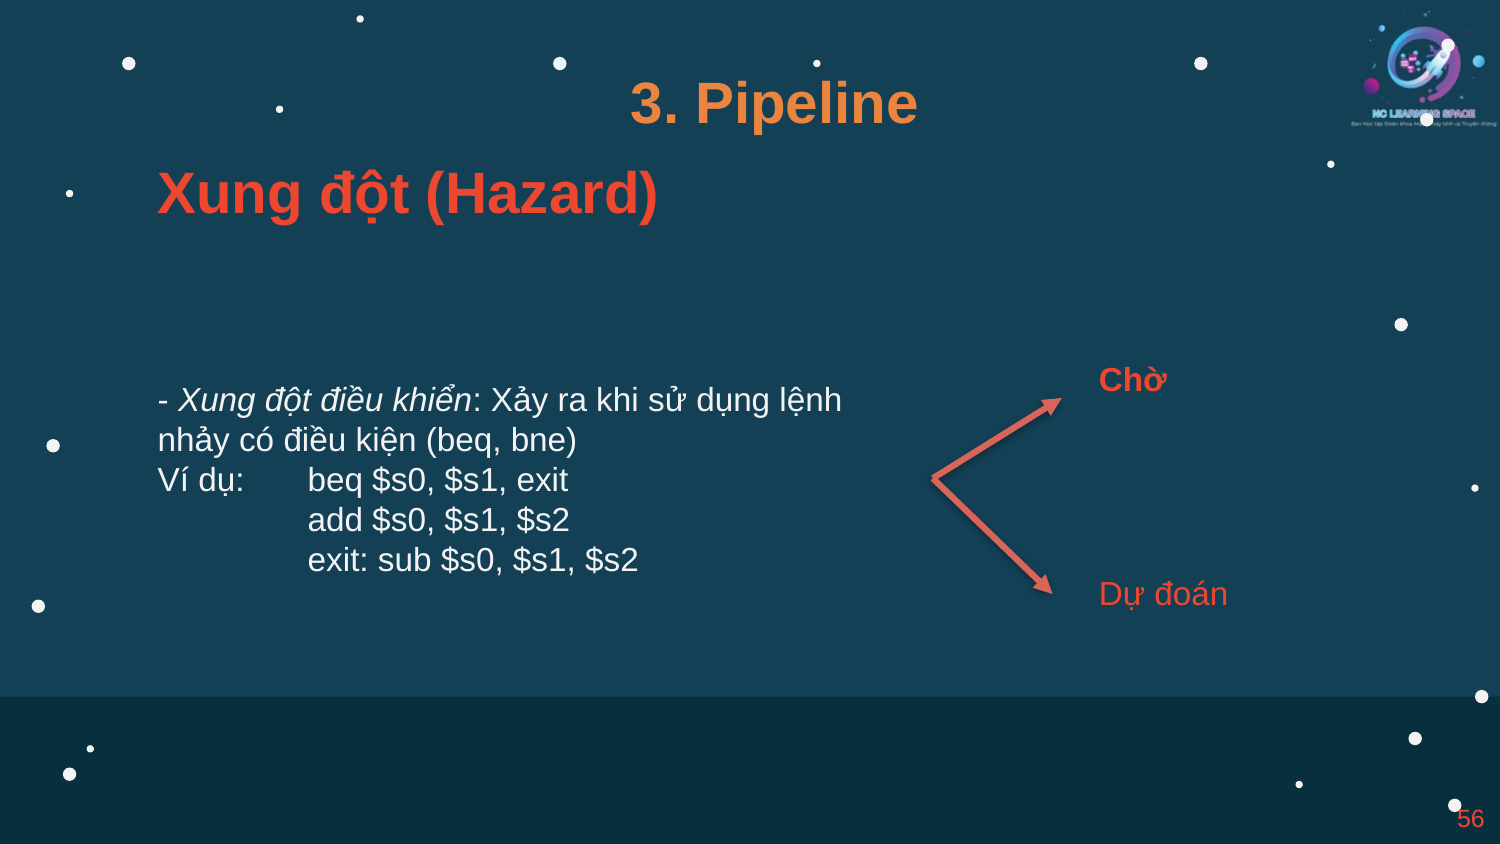

3. Pipeline
Xung đột (Hazard)
Chờ
- Xung đột điều khiển: Xảy ra khi sử dụng lệnh nhảy có điều kiện (beq, bne)
Ví dụ: 	beq $s0, $s1, exit
	add $s0, $s1, $s2
	exit: sub $s0, $s1, $s2
Dự đoán
56